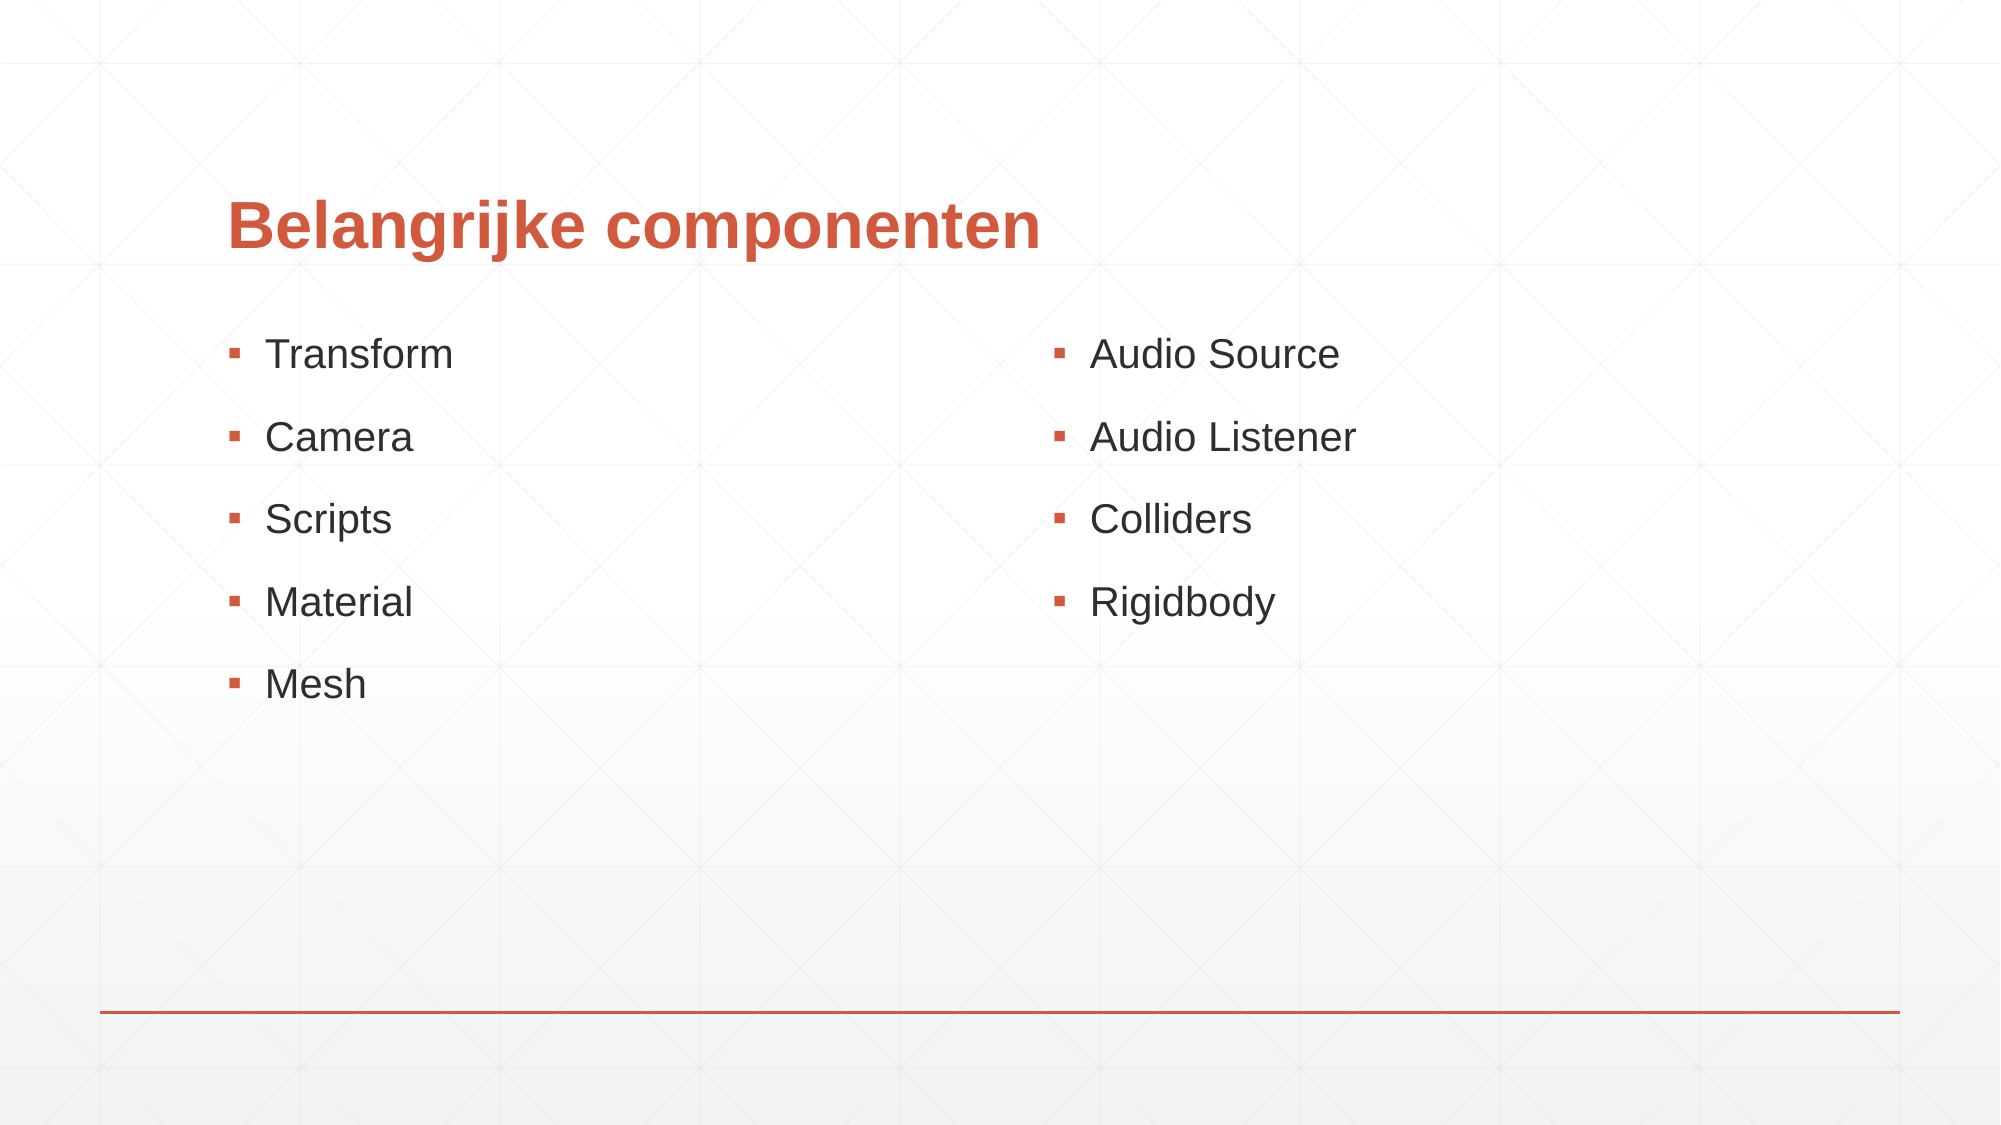

# Belangrijke componenten
Transform
Camera
Scripts
Material
Mesh
Audio Source
Audio Listener
Colliders
Rigidbody